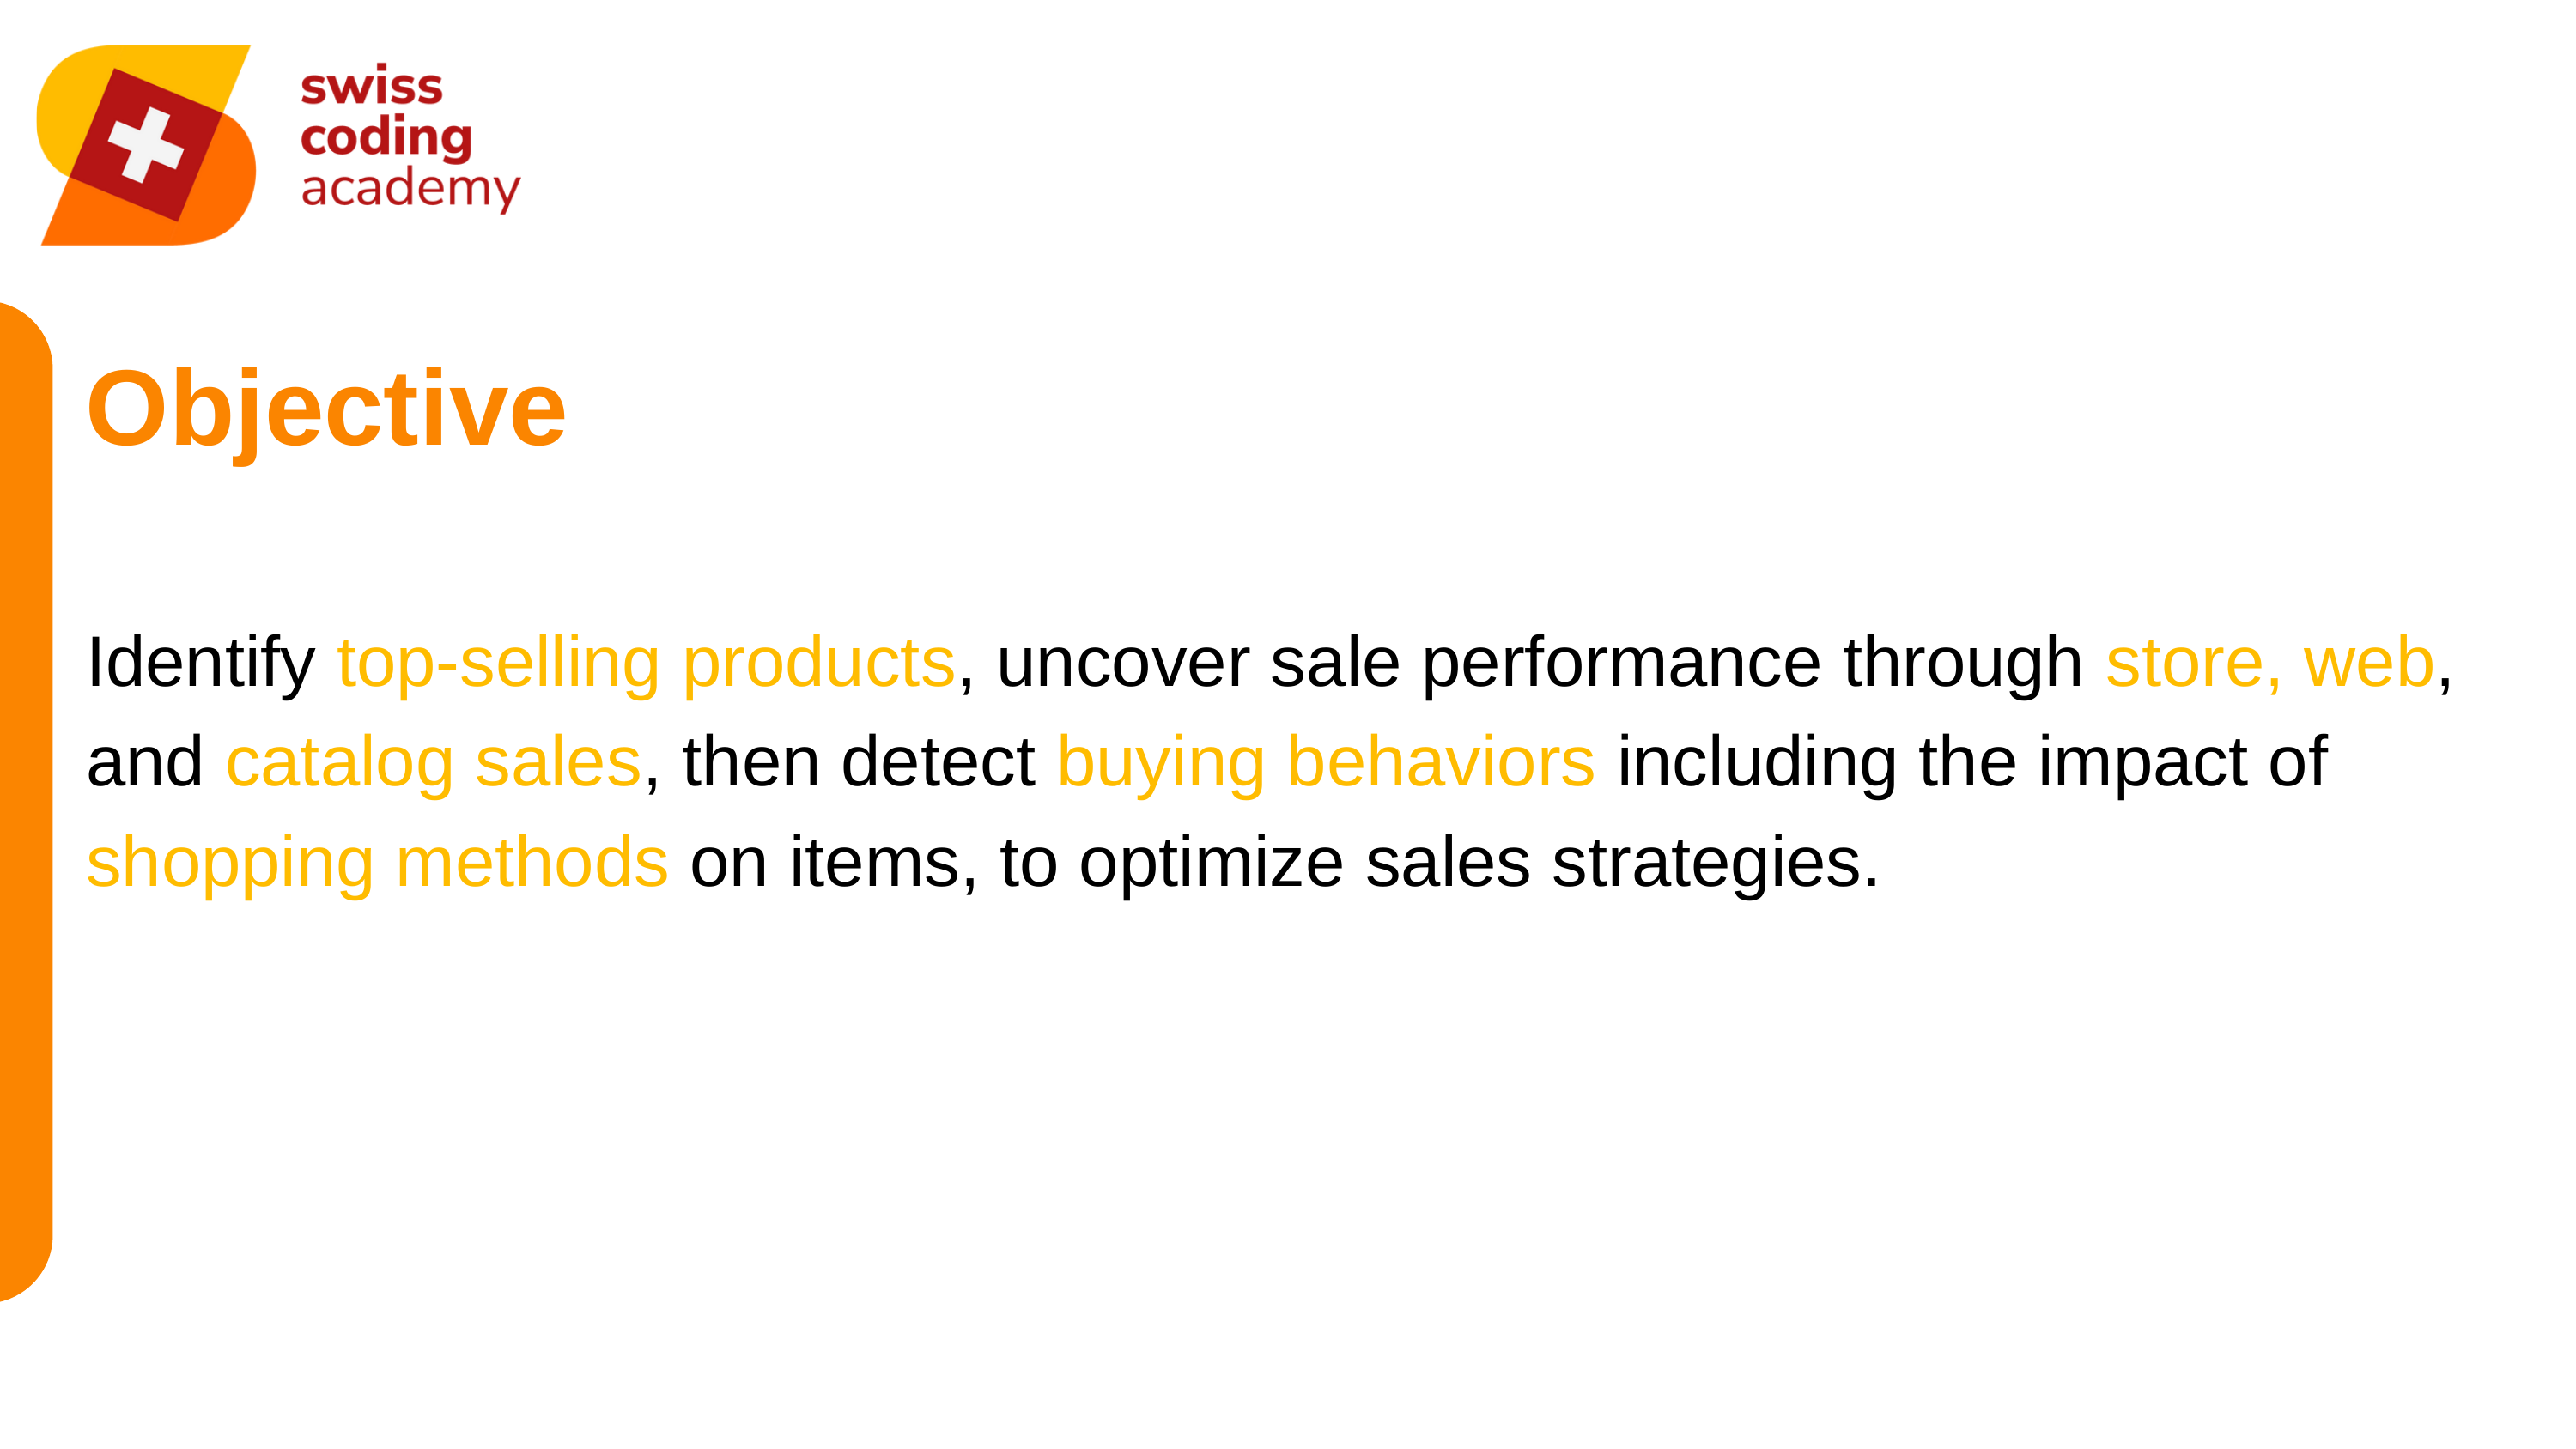

Objective
Identify top-selling products, uncover sale performance through store, web, and catalog sales, then detect buying behaviors including the impact of shopping methods on items, to optimize sales strategies.